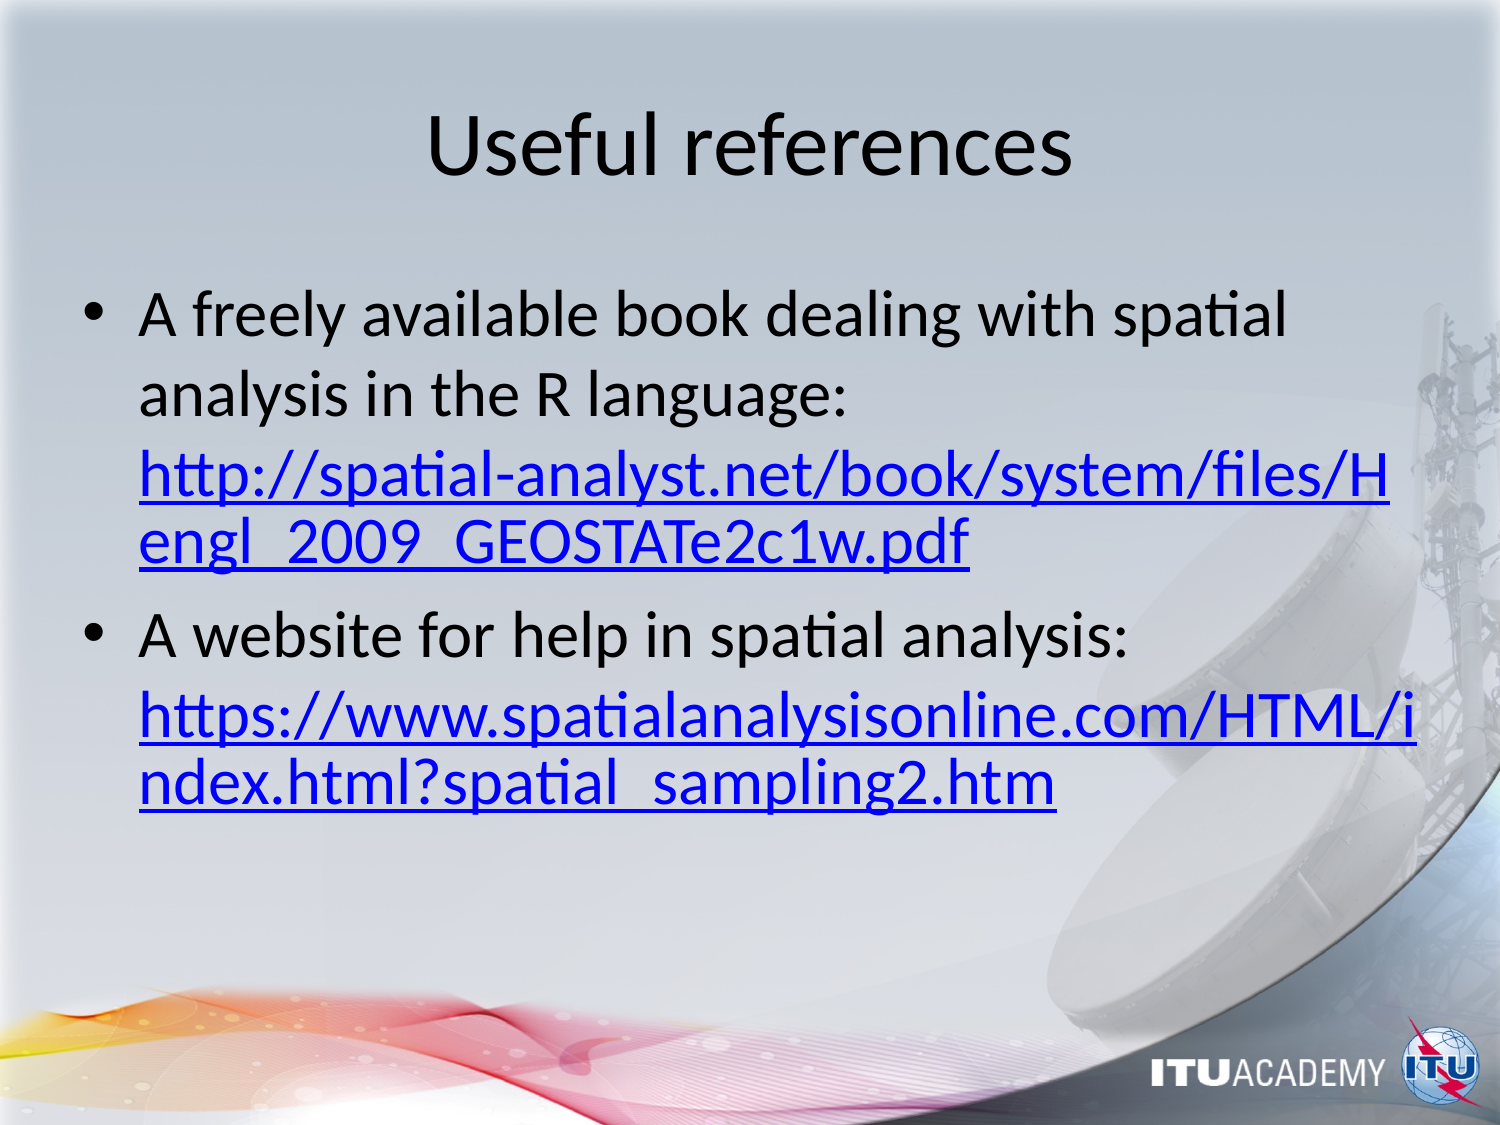

# Useful references
A freely available book dealing with spatial analysis in the R language:
http://spatial-analyst.net/book/system/files/Hengl_2009_GEOSTATe2c1w.pdf
A website for help in spatial analysis:
https://www.spatialanalysisonline.com/HTML/index.html?spatial_sampling2.htm